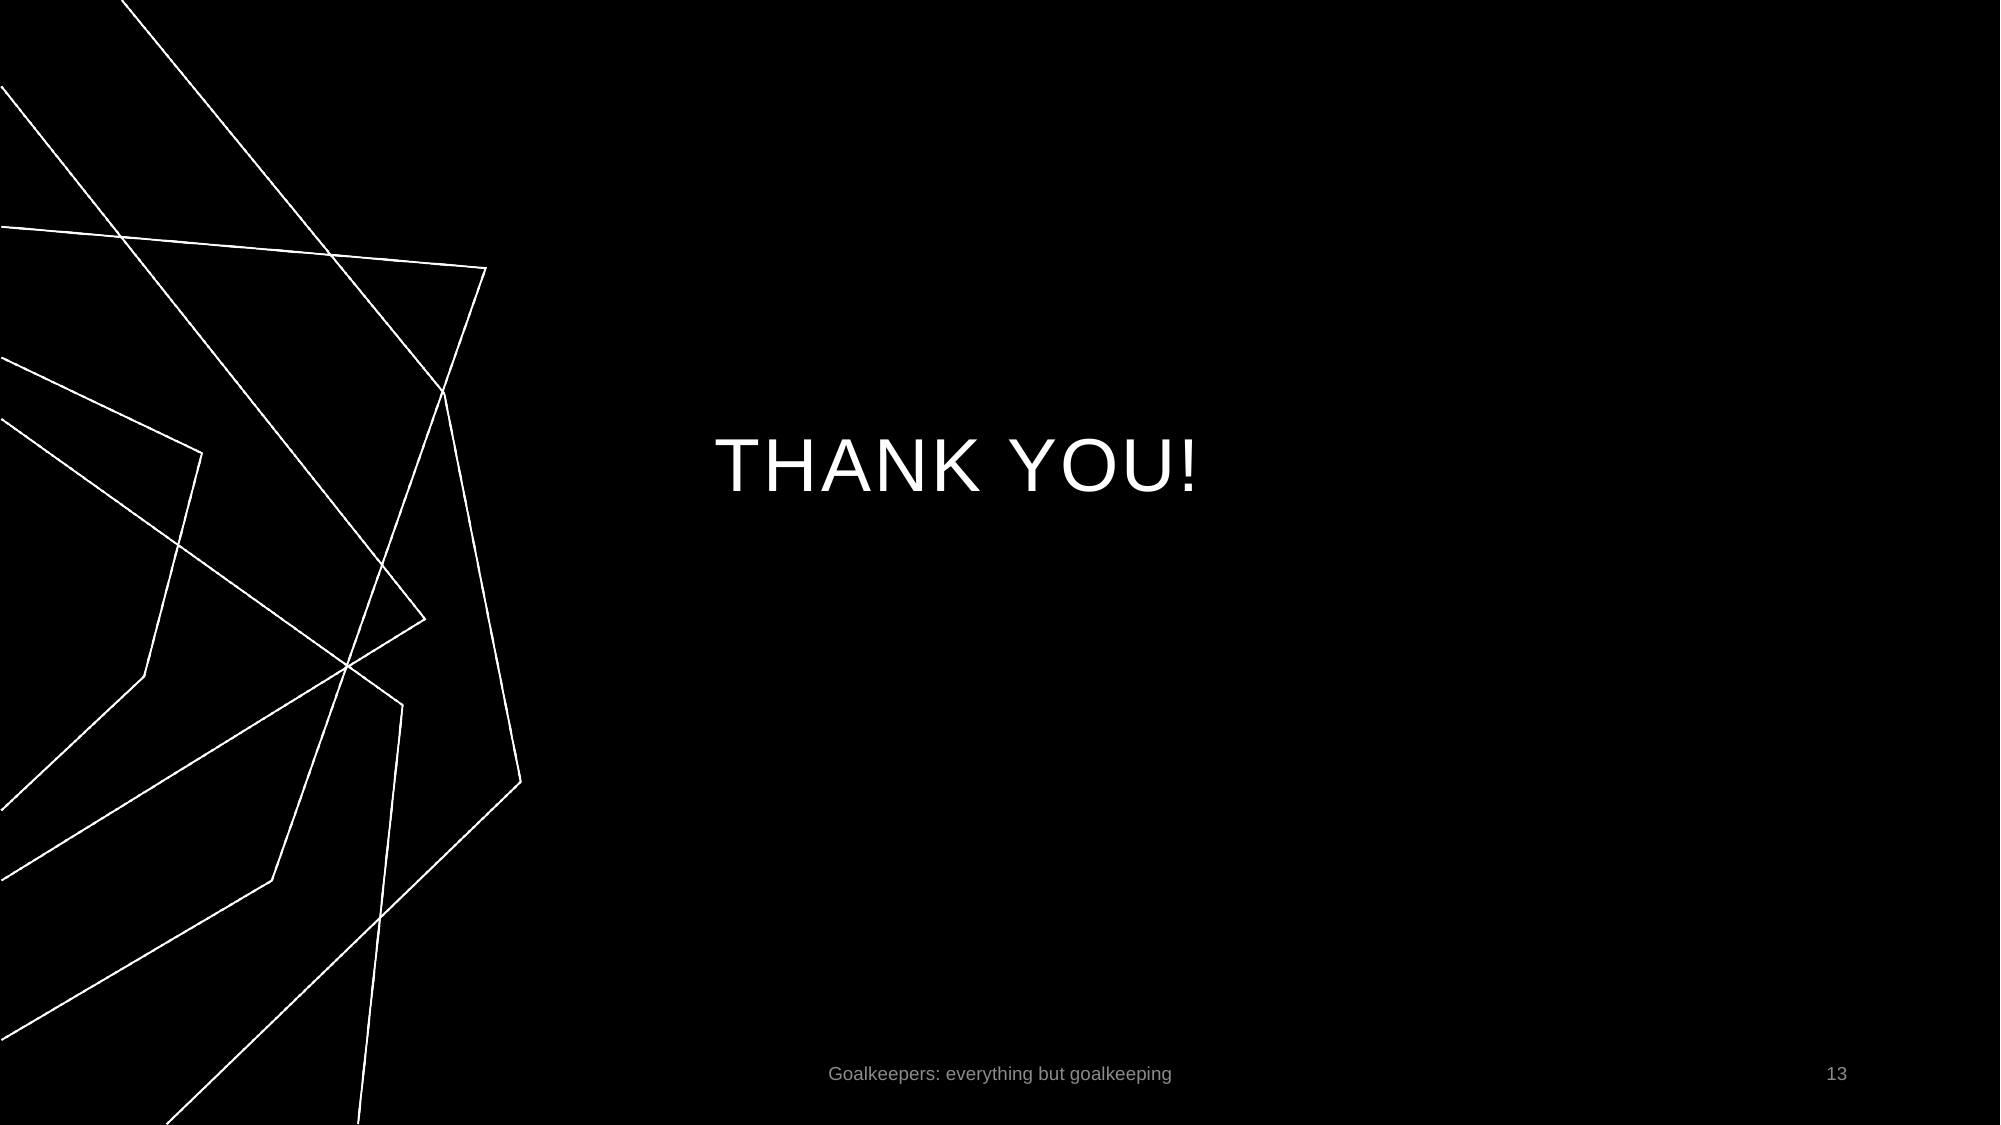

# THANK YOU!
Goalkeepers: everything but goalkeeping
13